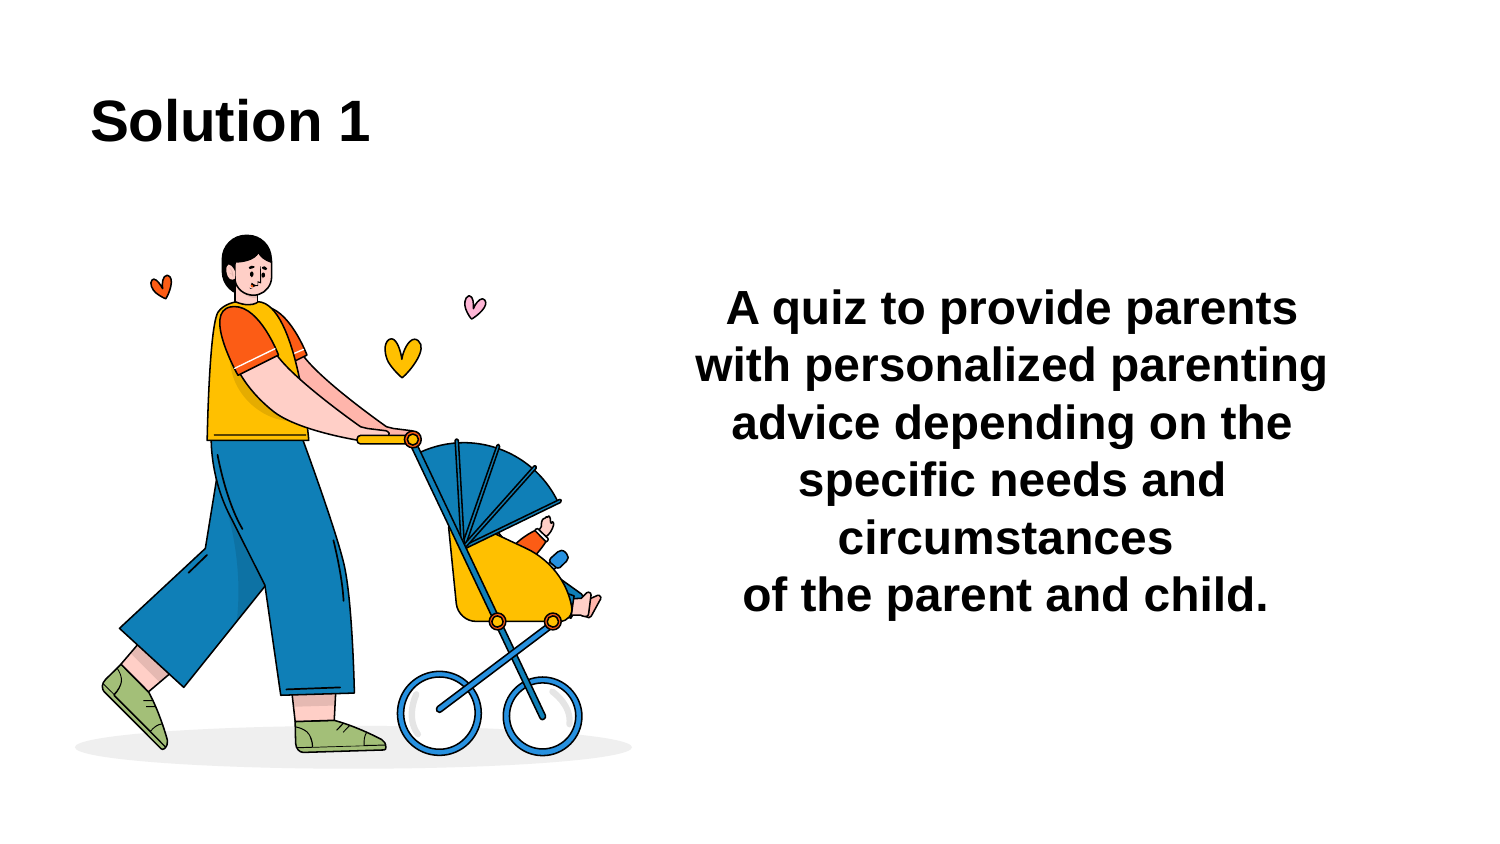

# Solution 1

A quiz to provide parents with personalized parenting advice depending on the specific needs and circumstances
of the parent and child.